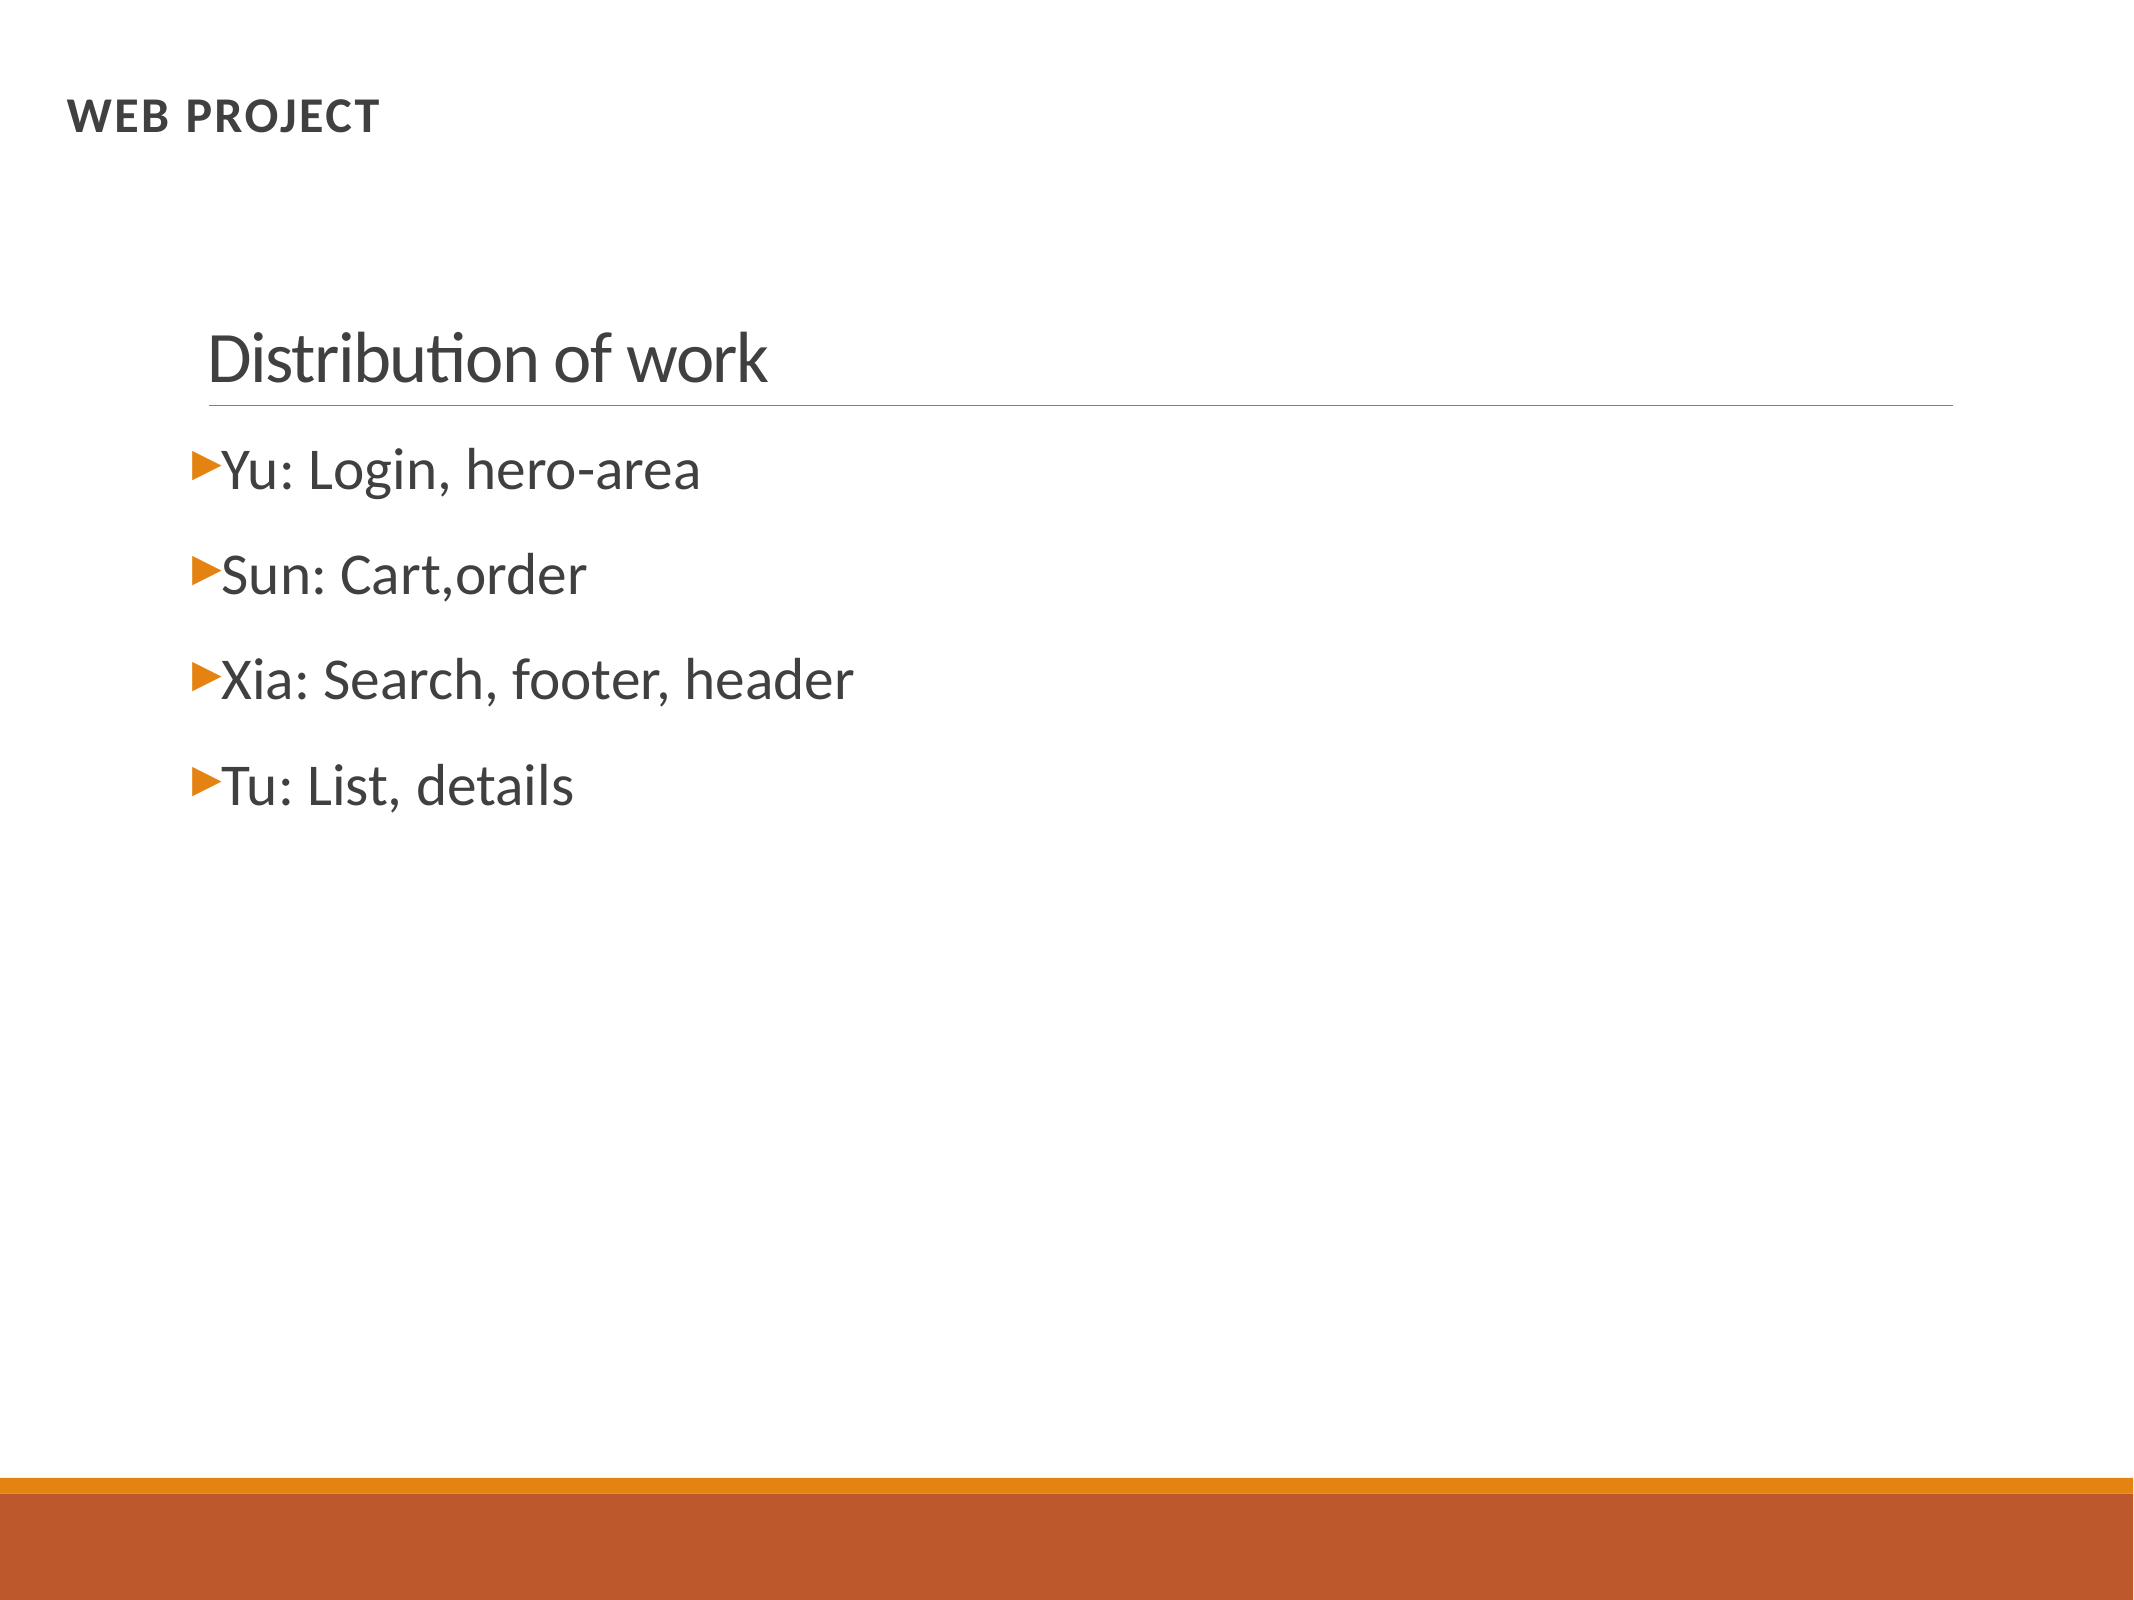

# Distribution of work
Web project
Yu: Login, hero-area
Sun: Cart,order
Xia: Search, footer, header
Tu: List, details